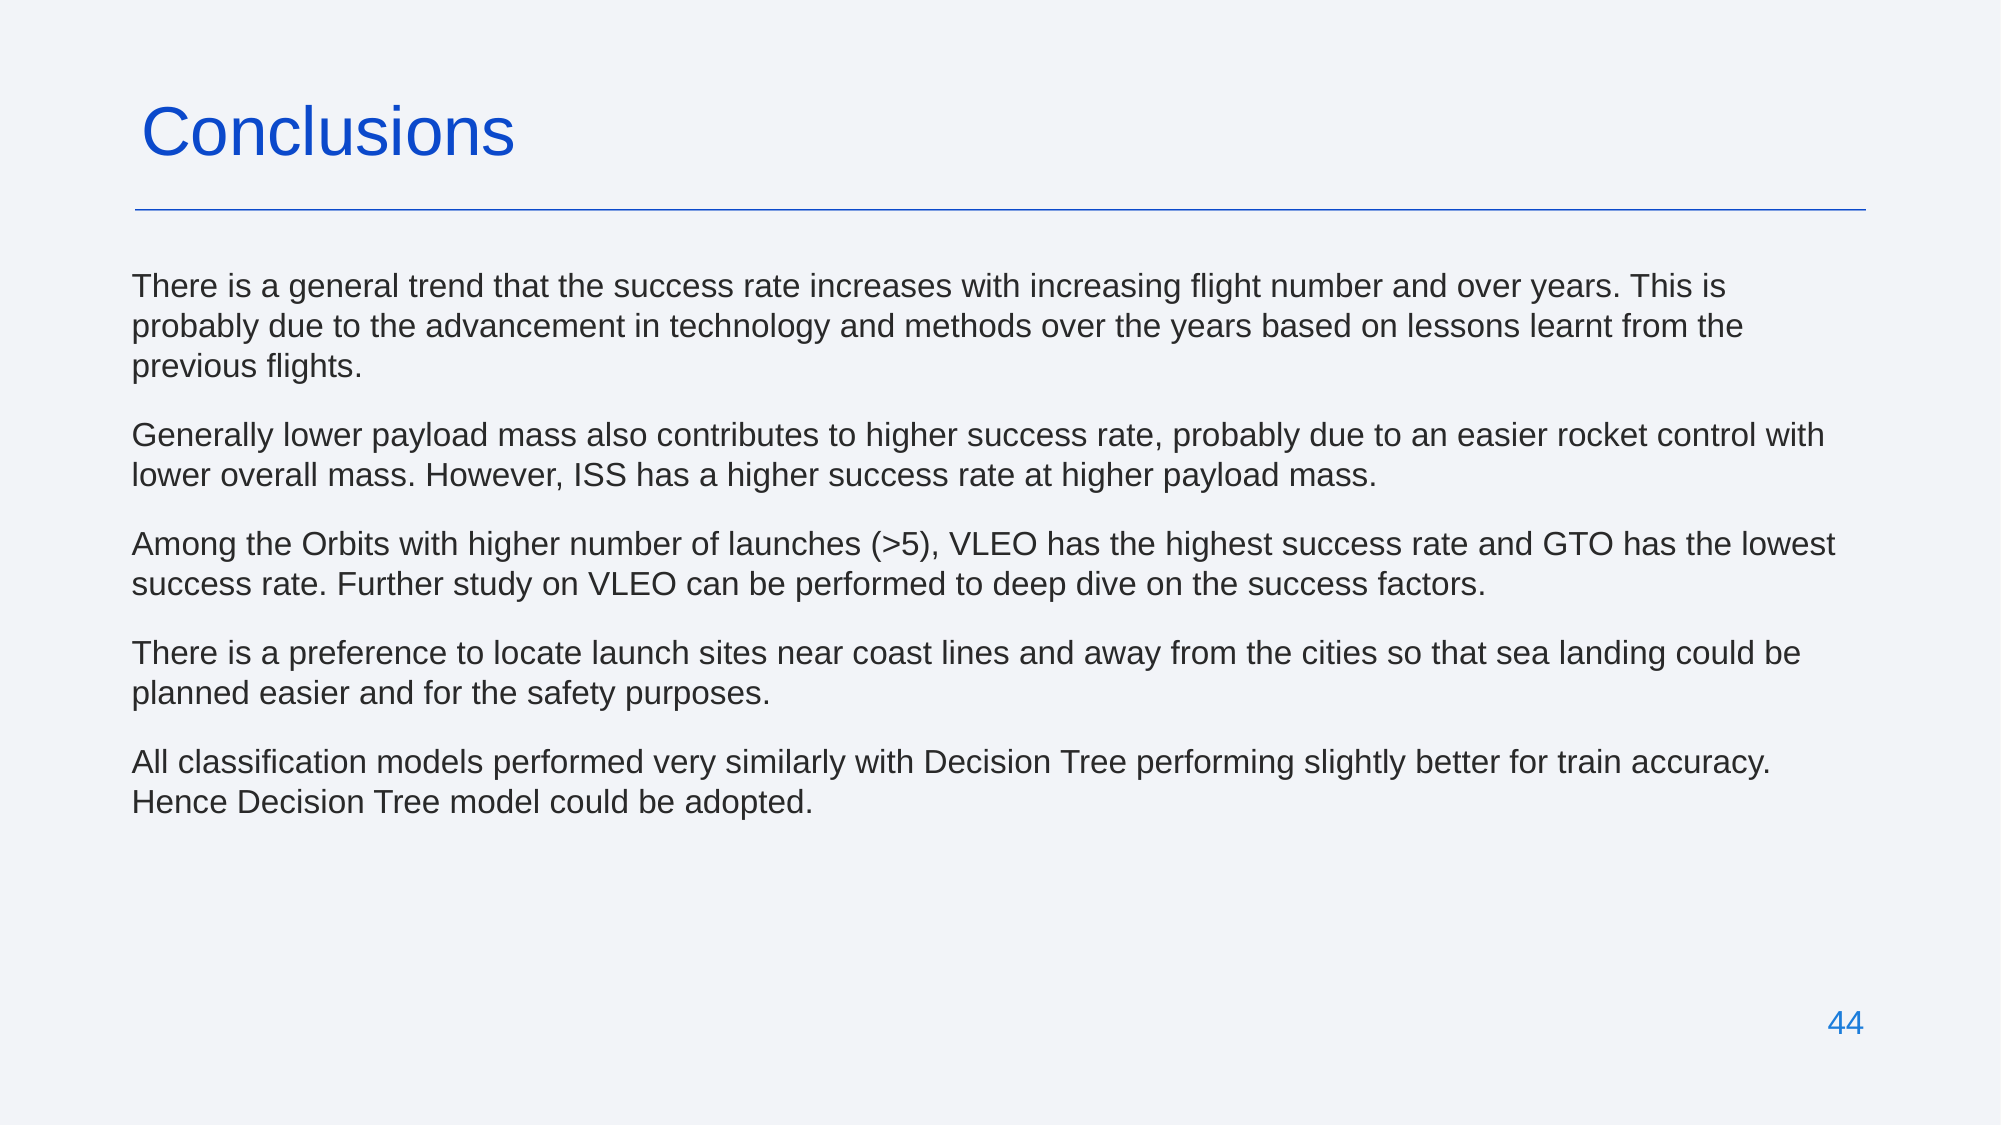

Conclusions
There is a general trend that the success rate increases with increasing flight number and over years. This is probably due to the advancement in technology and methods over the years based on lessons learnt from the previous flights.
Generally lower payload mass also contributes to higher success rate, probably due to an easier rocket control with lower overall mass. However, ISS has a higher success rate at higher payload mass.
Among the Orbits with higher number of launches (>5), VLEO has the highest success rate and GTO has the lowest success rate. Further study on VLEO can be performed to deep dive on the success factors.
There is a preference to locate launch sites near coast lines and away from the cities so that sea landing could be planned easier and for the safety purposes.
All classification models performed very similarly with Decision Tree performing slightly better for train accuracy. Hence Decision Tree model could be adopted.
44